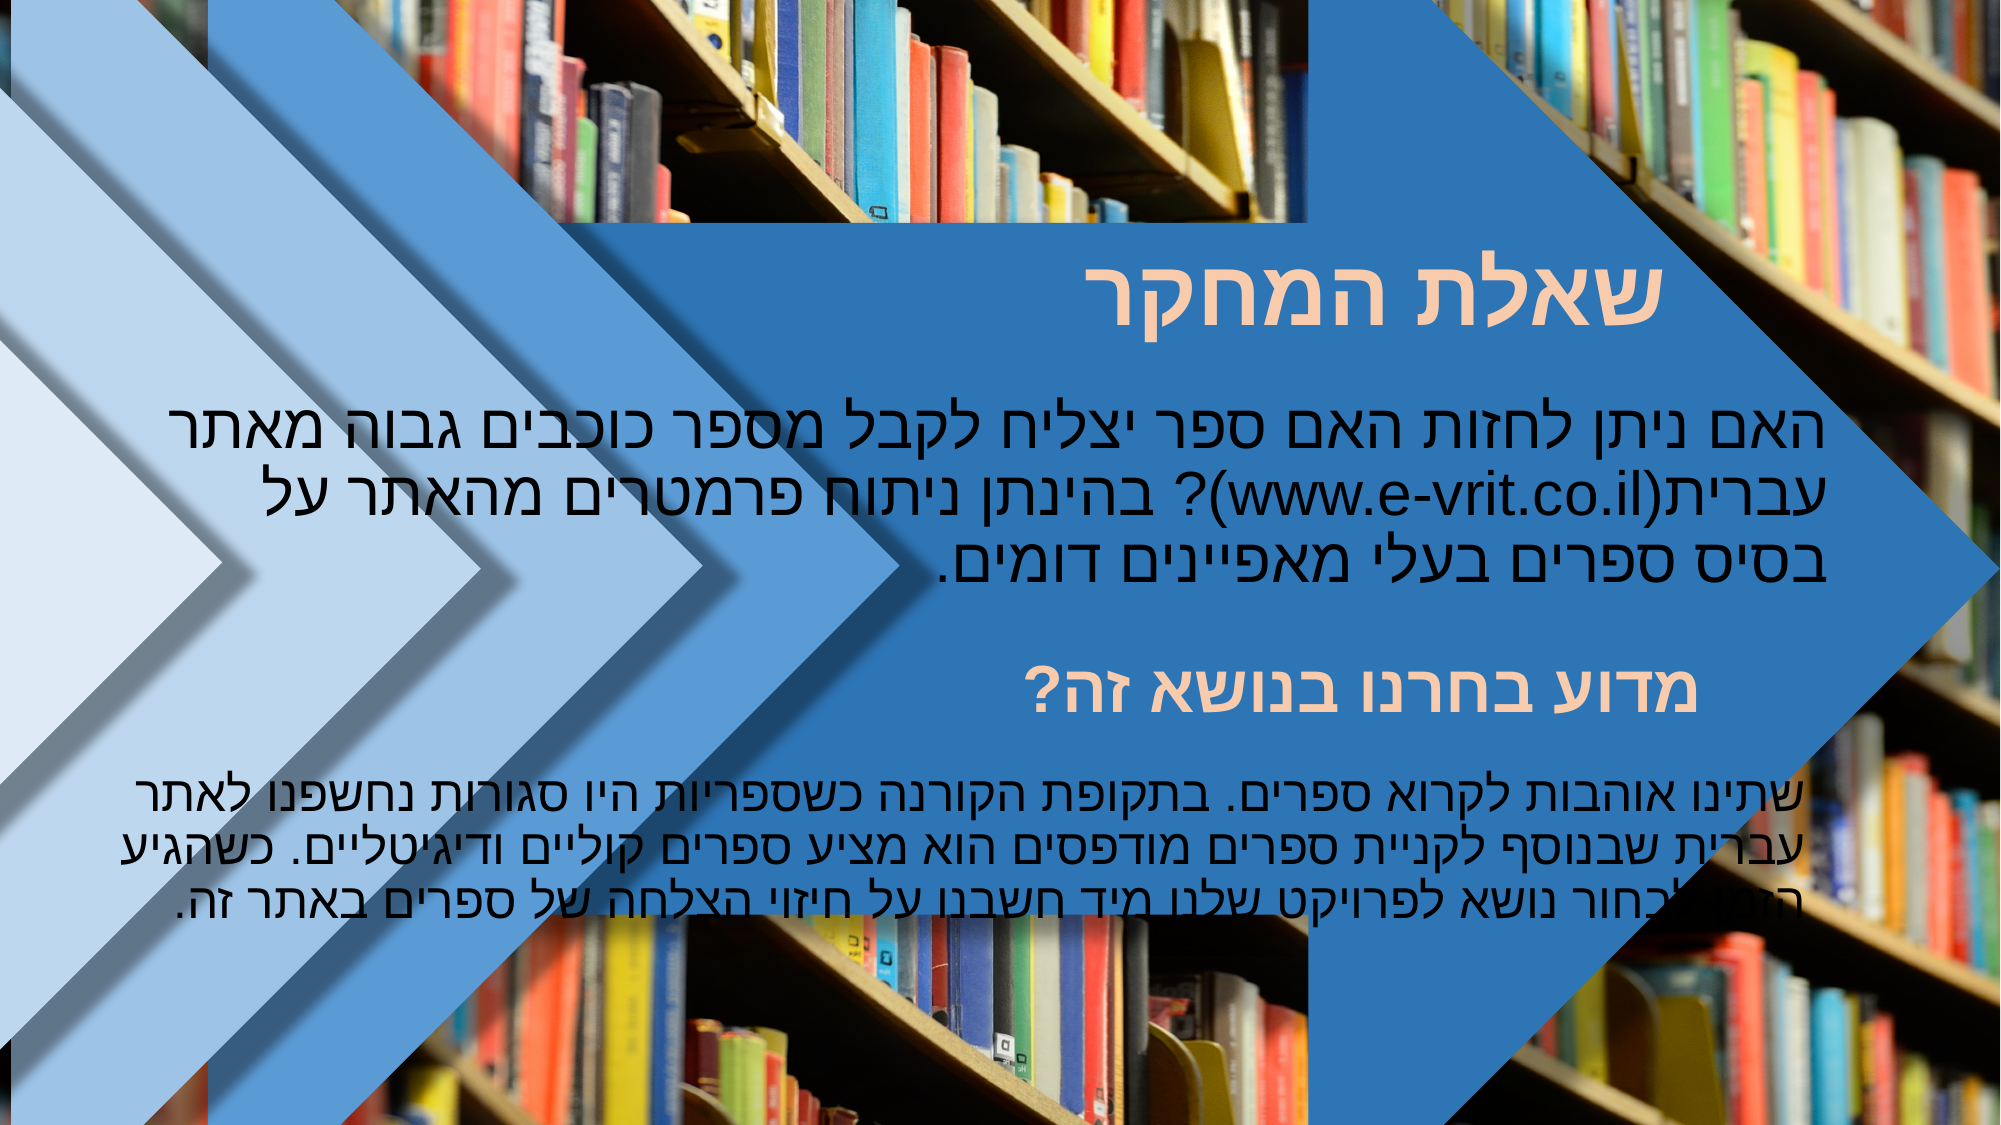

# שאלת המחקר
האם ניתן לחזות האם ספר יצליח לקבל מספר כוכבים גבוה מאתר עברית(www.e-vrit.co.il)? בהינתן ניתוח פרמטרים מהאתר על בסיס ספרים בעלי מאפיינים דומים.
מדוע בחרנו בנושא זה?
שתינו אוהבות לקרוא ספרים. בתקופת הקורנה כשספריות היו סגורות נחשפנו לאתר עברית שבנוסף לקניית ספרים מודפסים הוא מציע ספרים קוליים ודיגיטליים. כשהגיע הזמן לבחור נושא לפרויקט שלנו מיד חשבנו על חיזוי הצלחה של ספרים באתר זה.